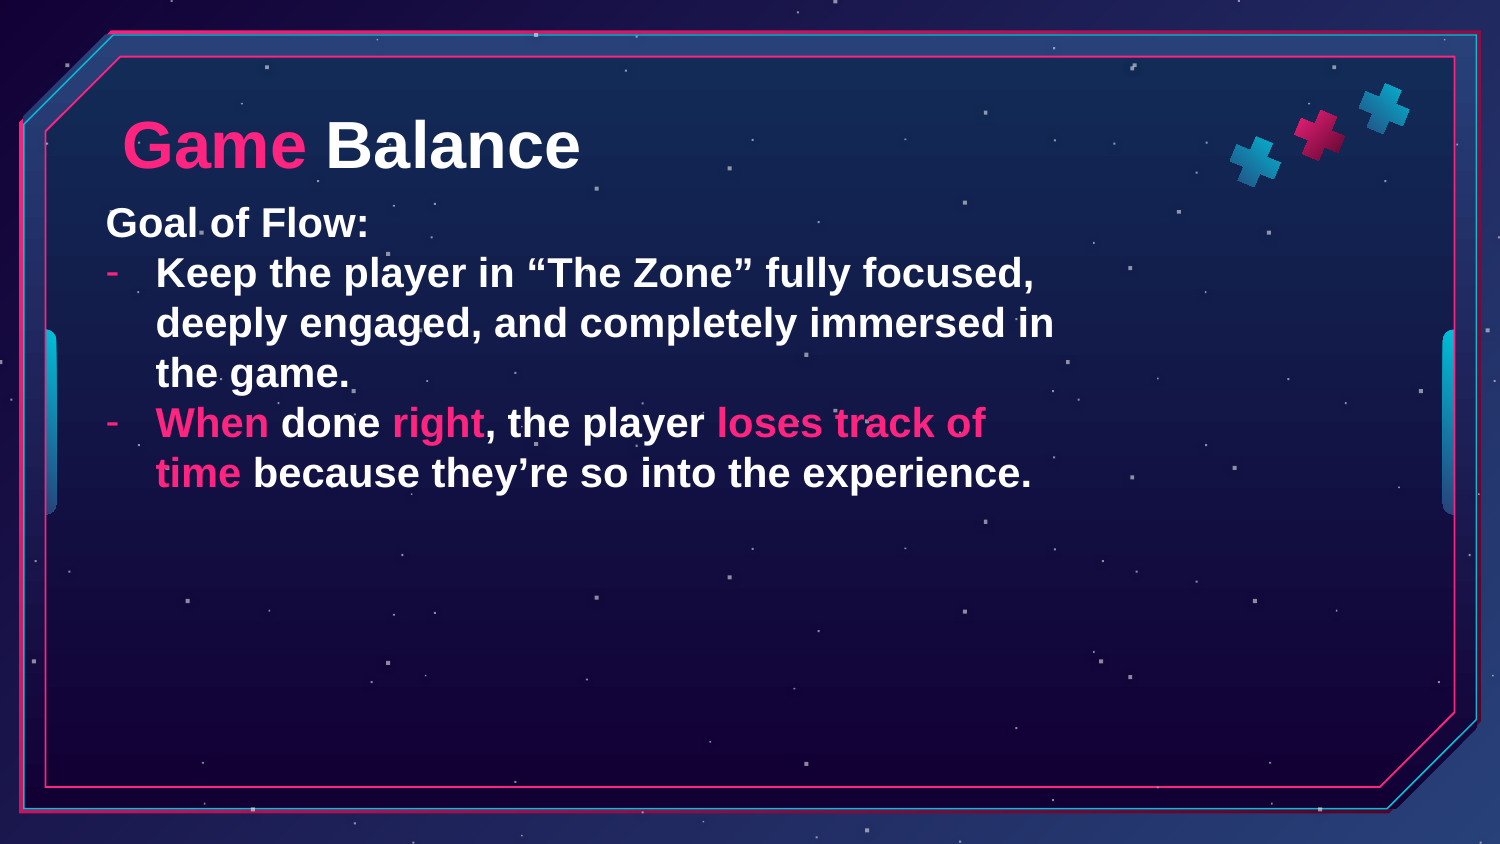

# Game Balance

Goal of Flow:
Keep the player in “The Zone” fully focused, deeply engaged, and completely immersed in the game.
When done right, the player loses track of time because they’re so into the experience.